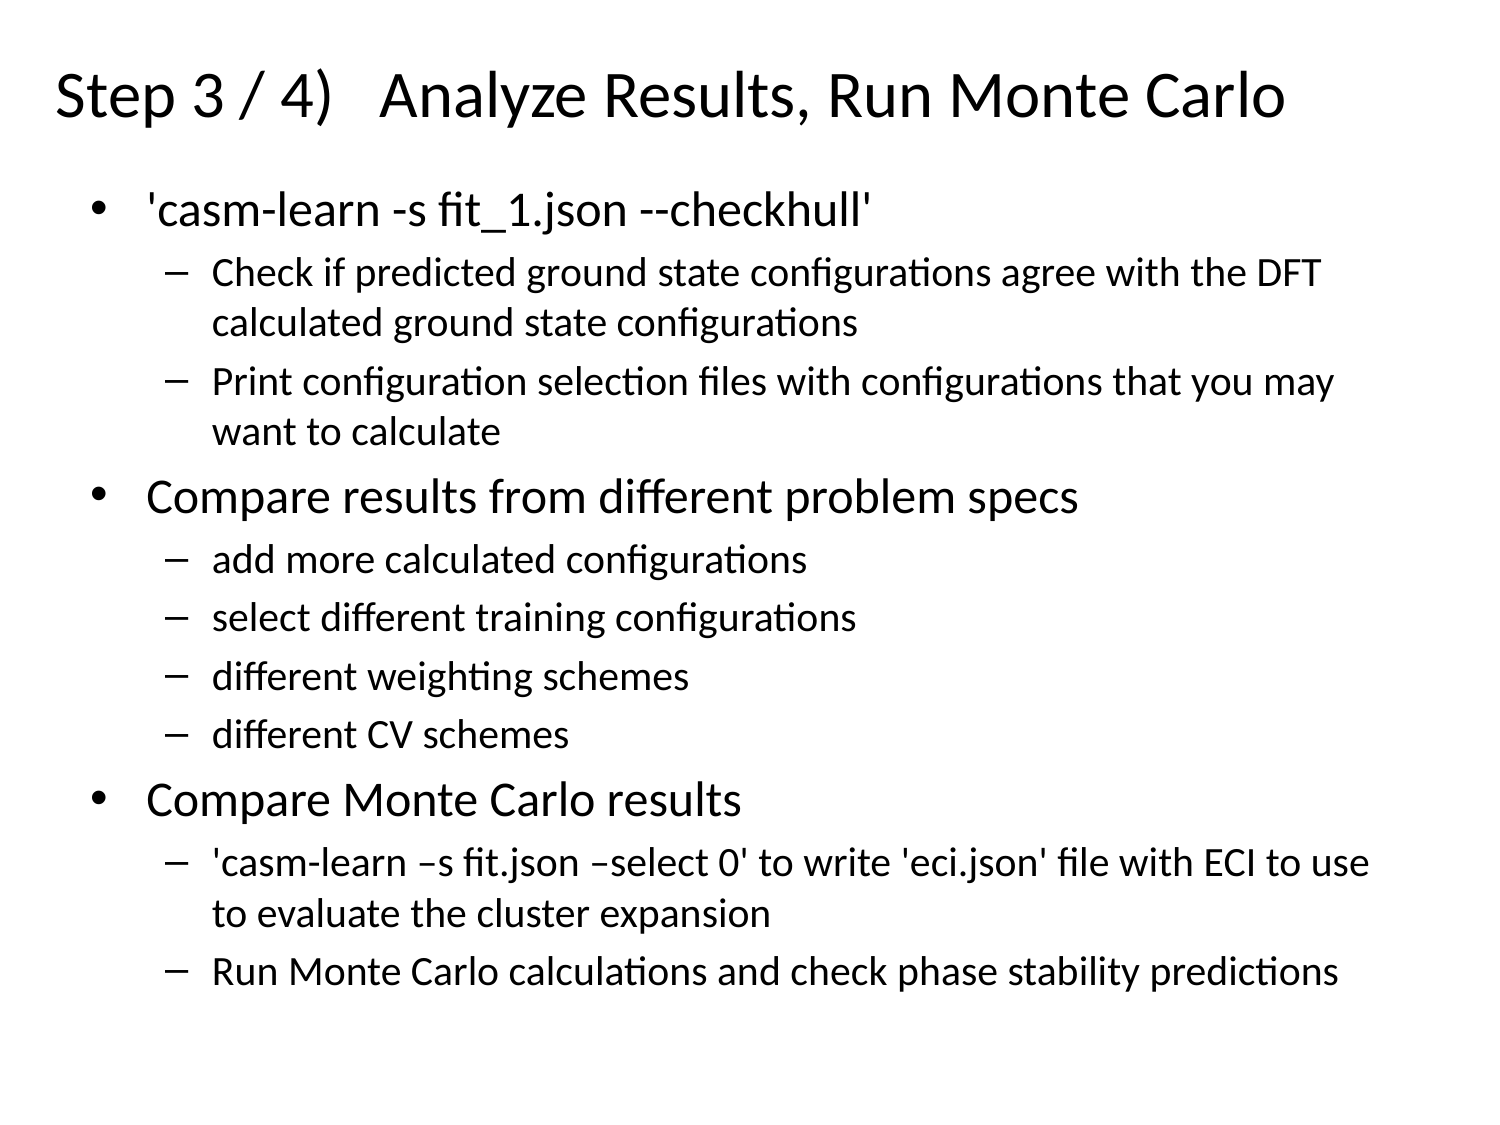

# Step 3 / 4)   Analyze Results, Run Monte Carlo
'casm-learn -s fit_1.json --checkhull'
Check if predicted ground state configurations agree with the DFT calculated ground state configurations
Print configuration selection files with configurations that you may want to calculate
Compare results from different problem specs
add more calculated configurations
select different training configurations
different weighting schemes
different CV schemes
Compare Monte Carlo results
'casm-learn –s fit.json –select 0' to write 'eci.json' file with ECI to use to evaluate the cluster expansion
Run Monte Carlo calculations and check phase stability predictions